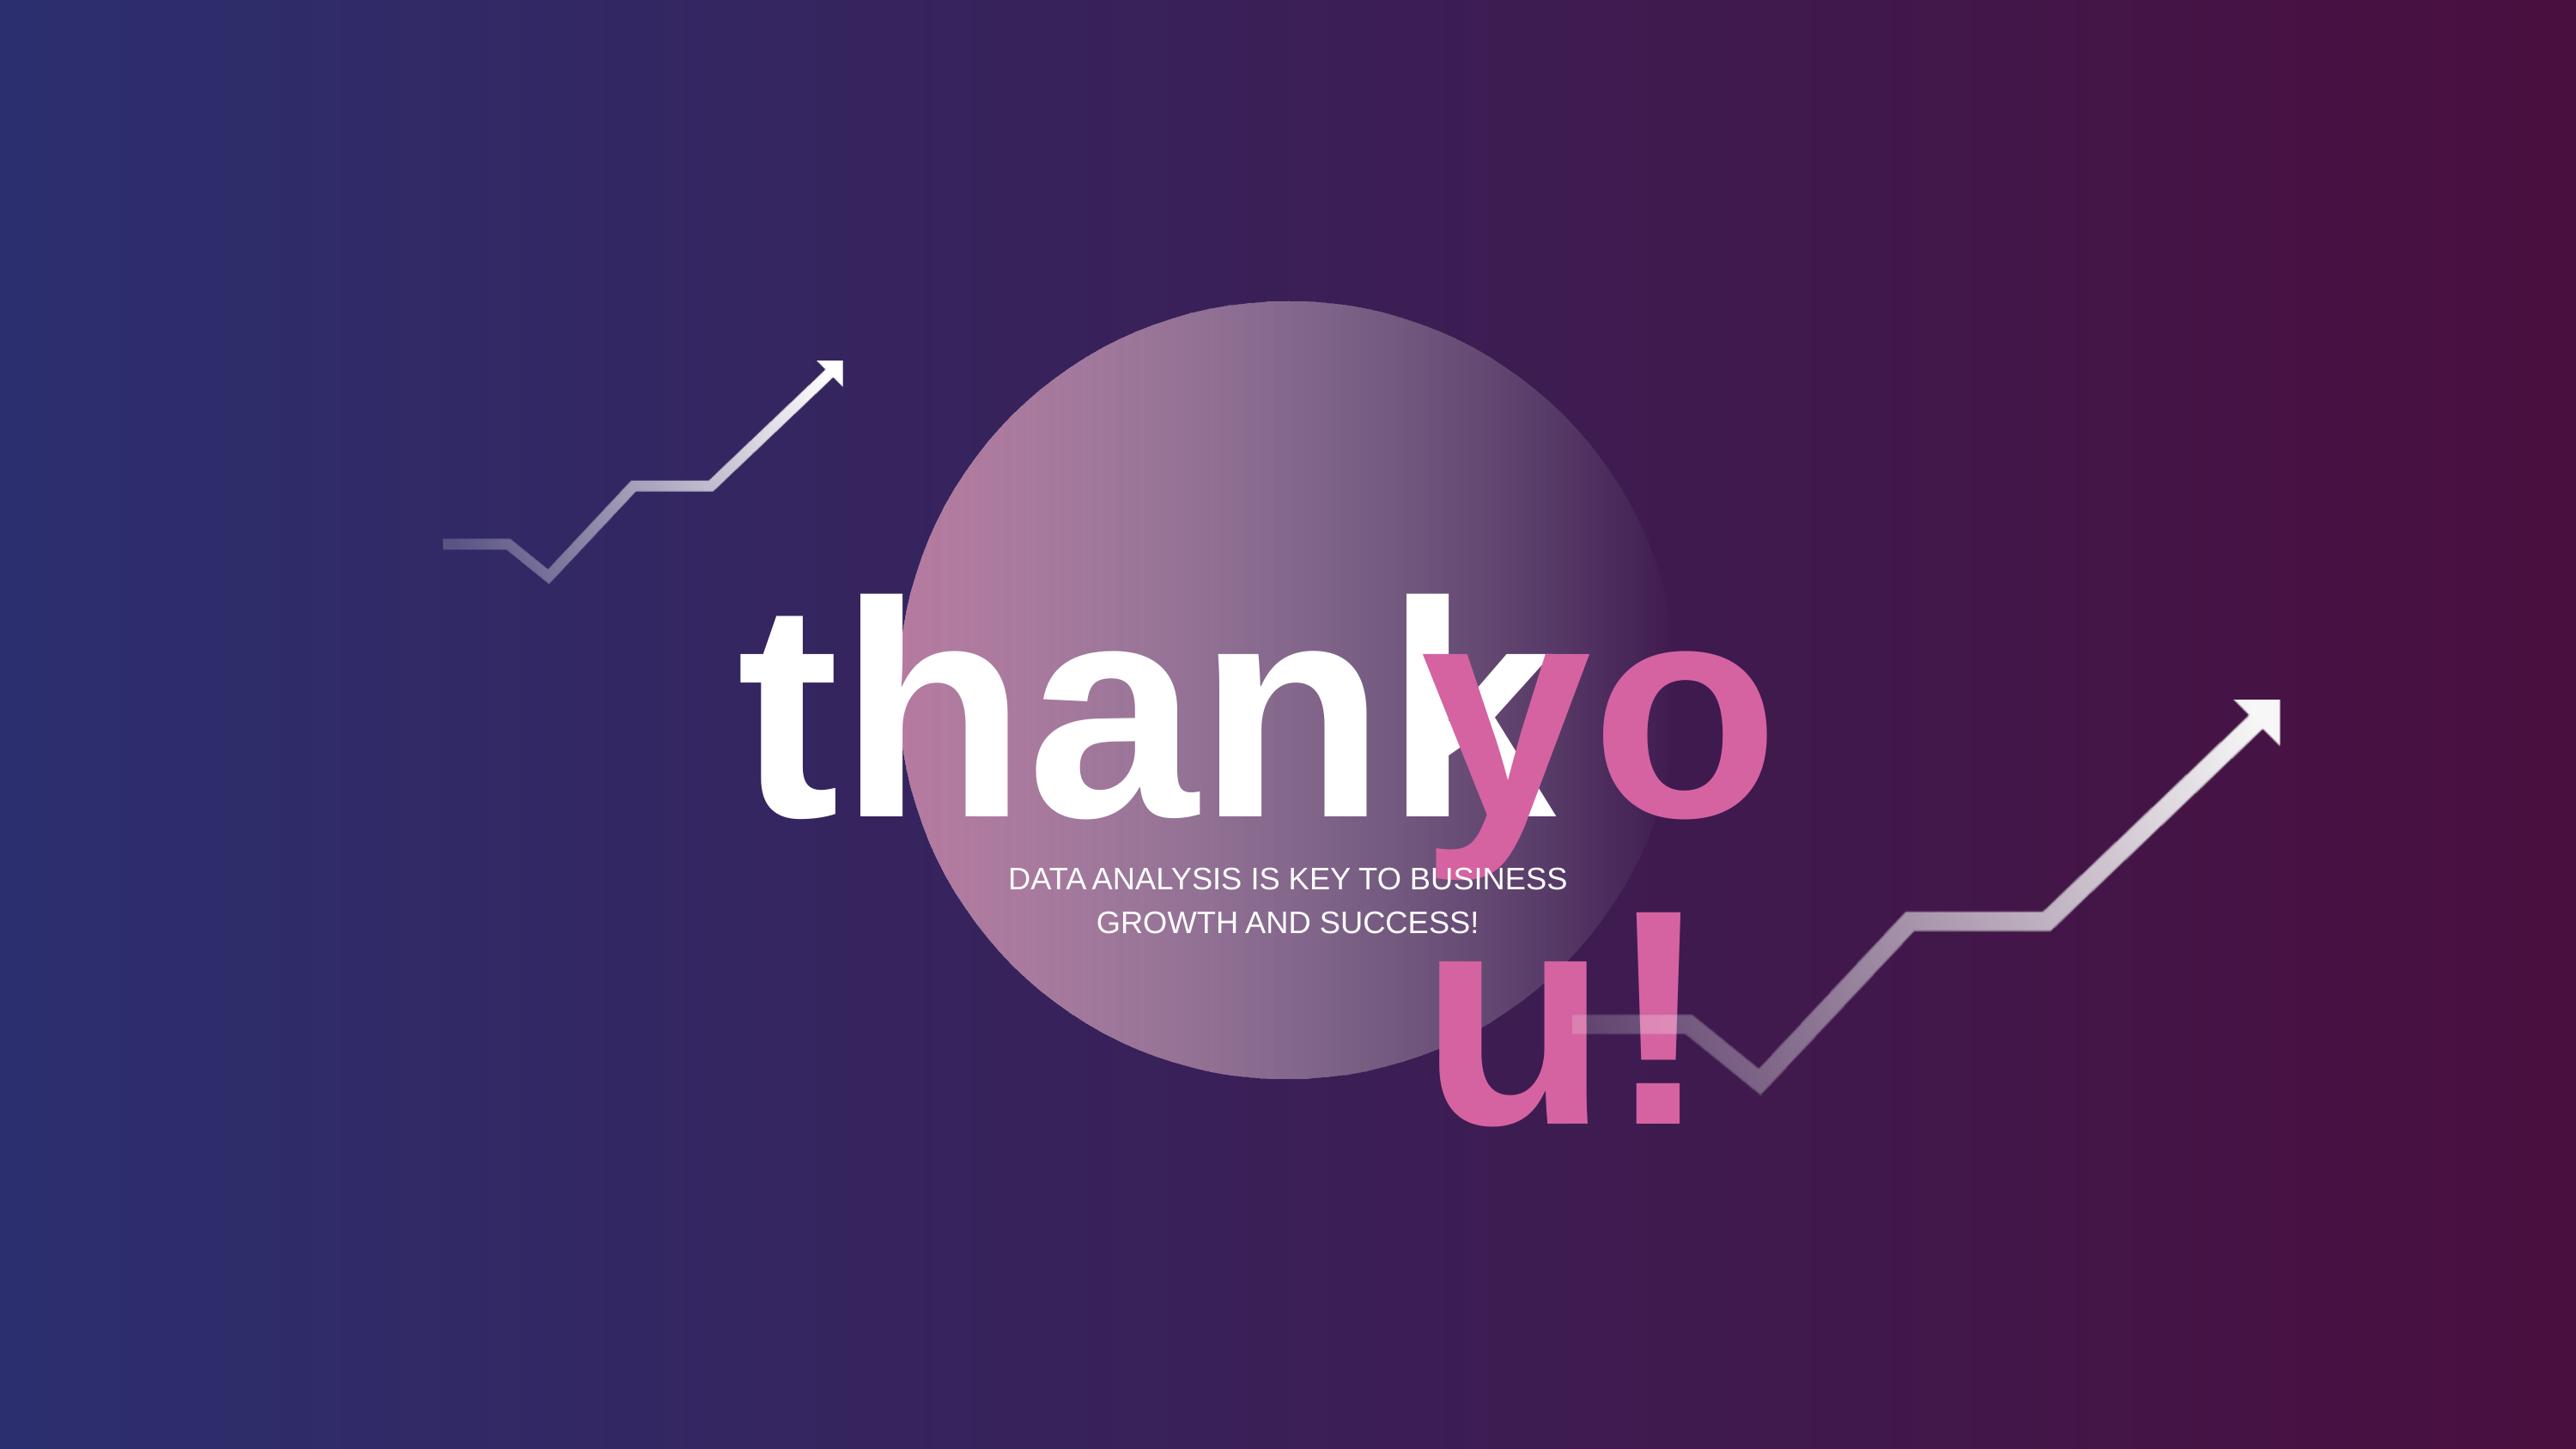

you!
thank

DATA ANALYSIS IS KEY TO BUSINESS GROWTH AND SUCCESS!